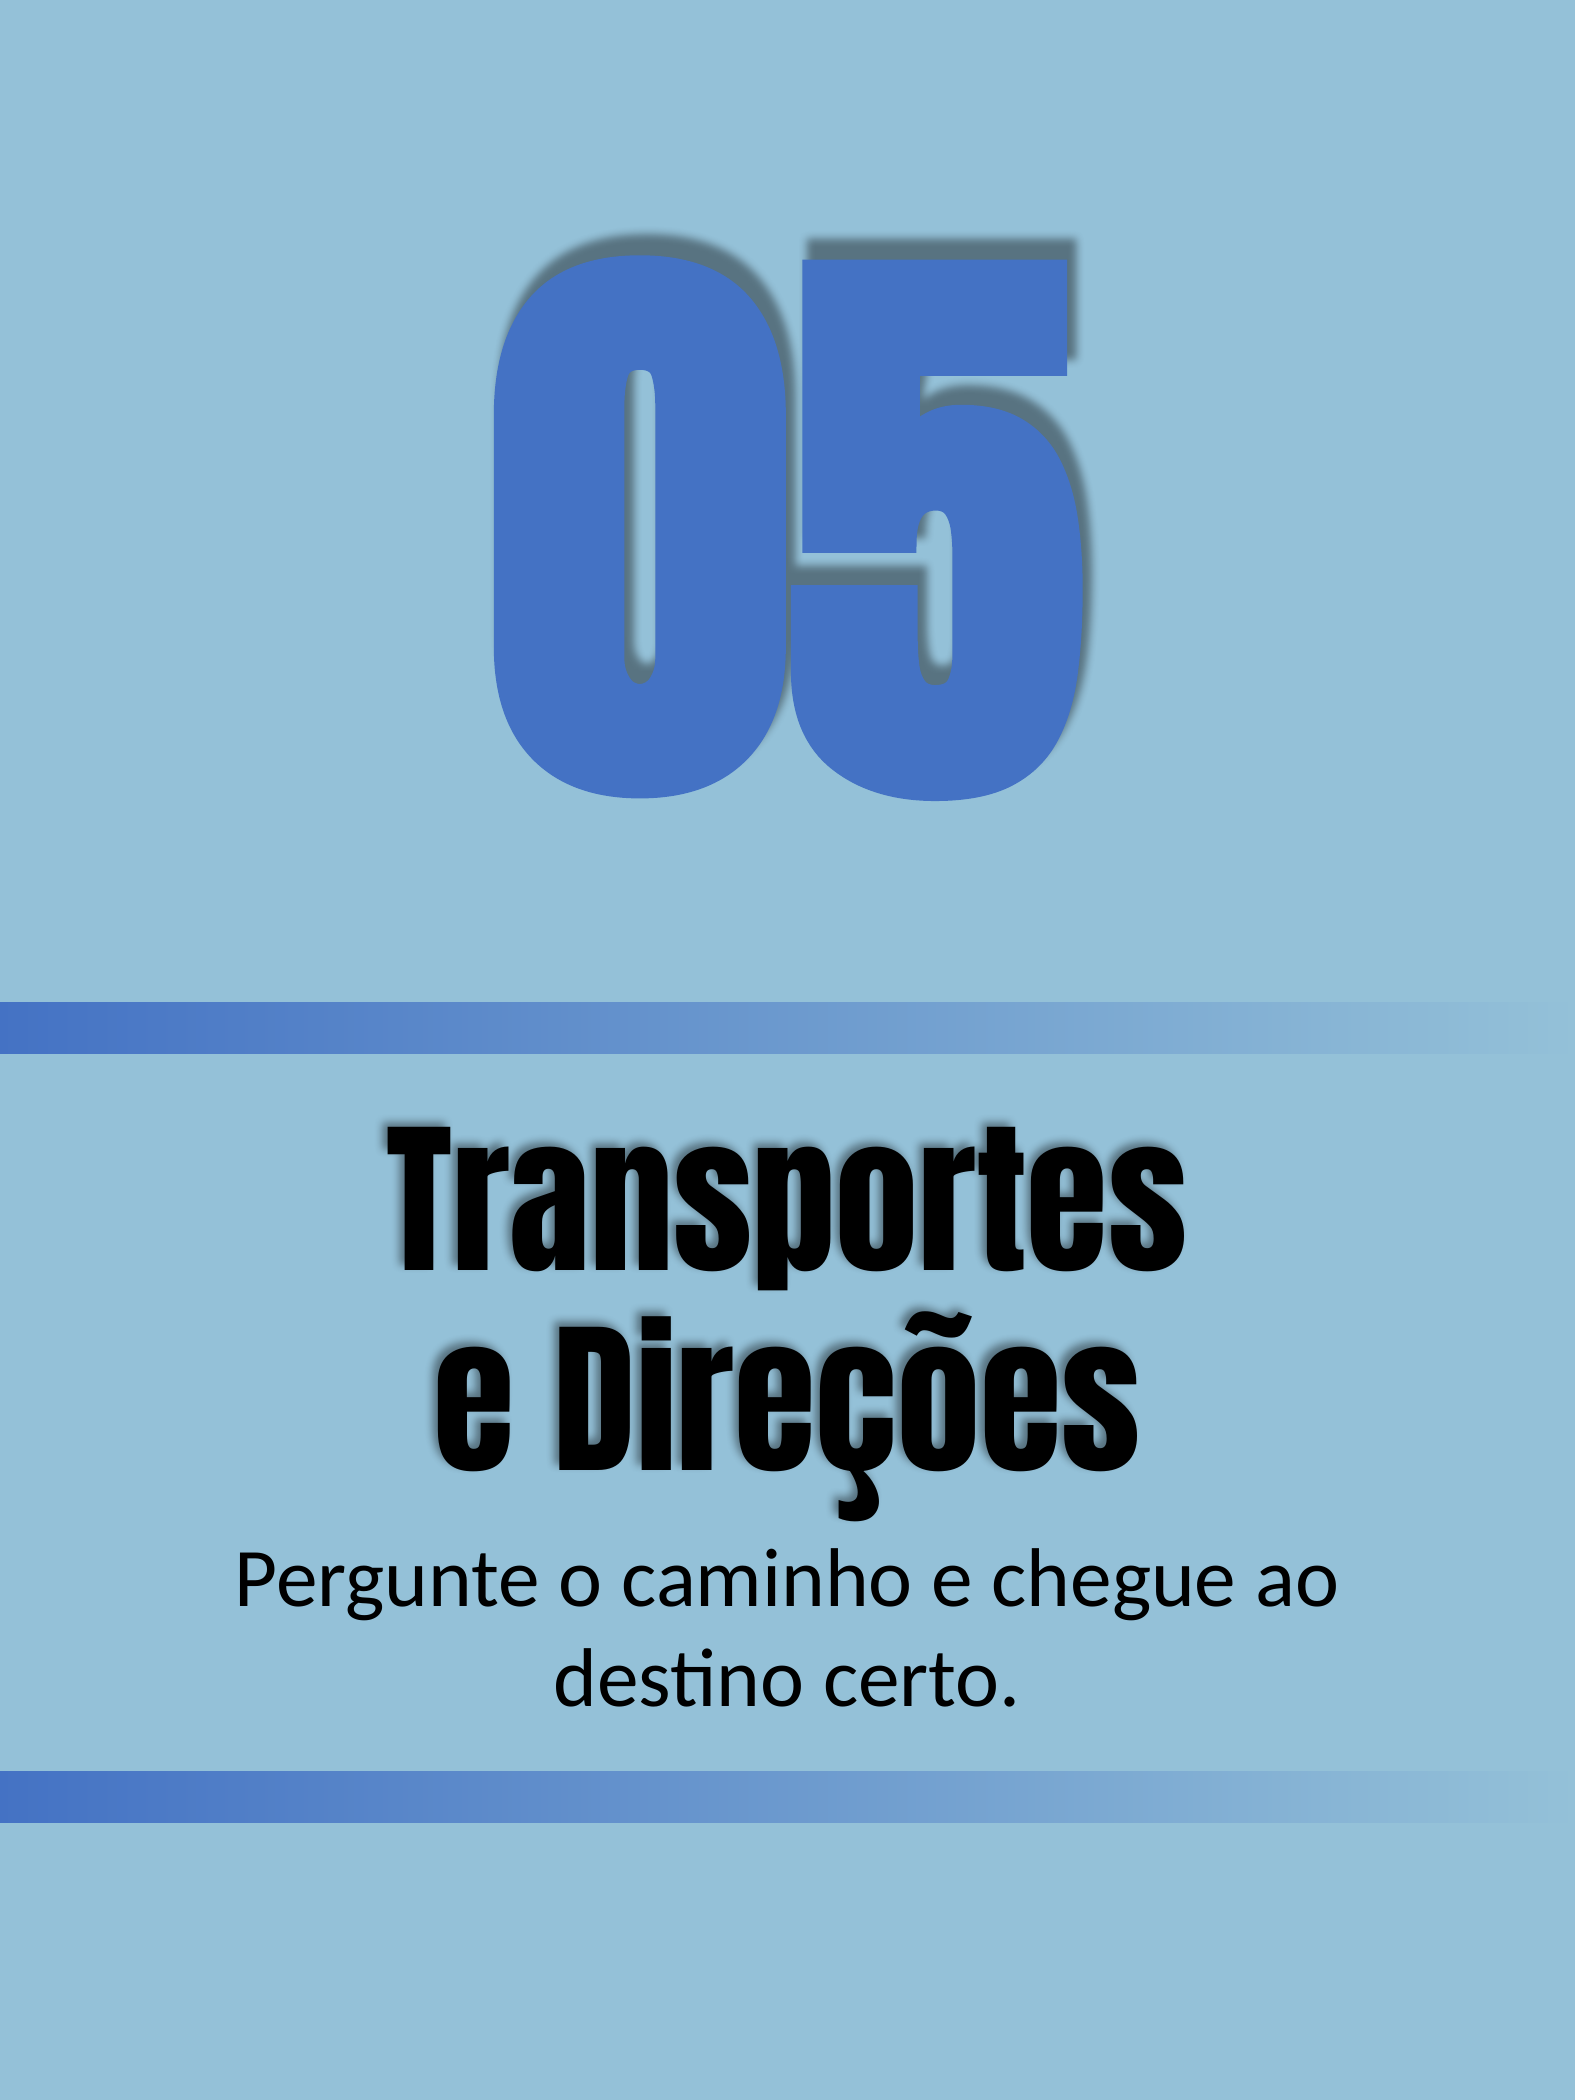

05

Transportes e Direções
Pergunte o caminho e chegue ao destino certo.

INGLÊS NA BAGAGEM - JÚLIA CONCEIÇÃO
20